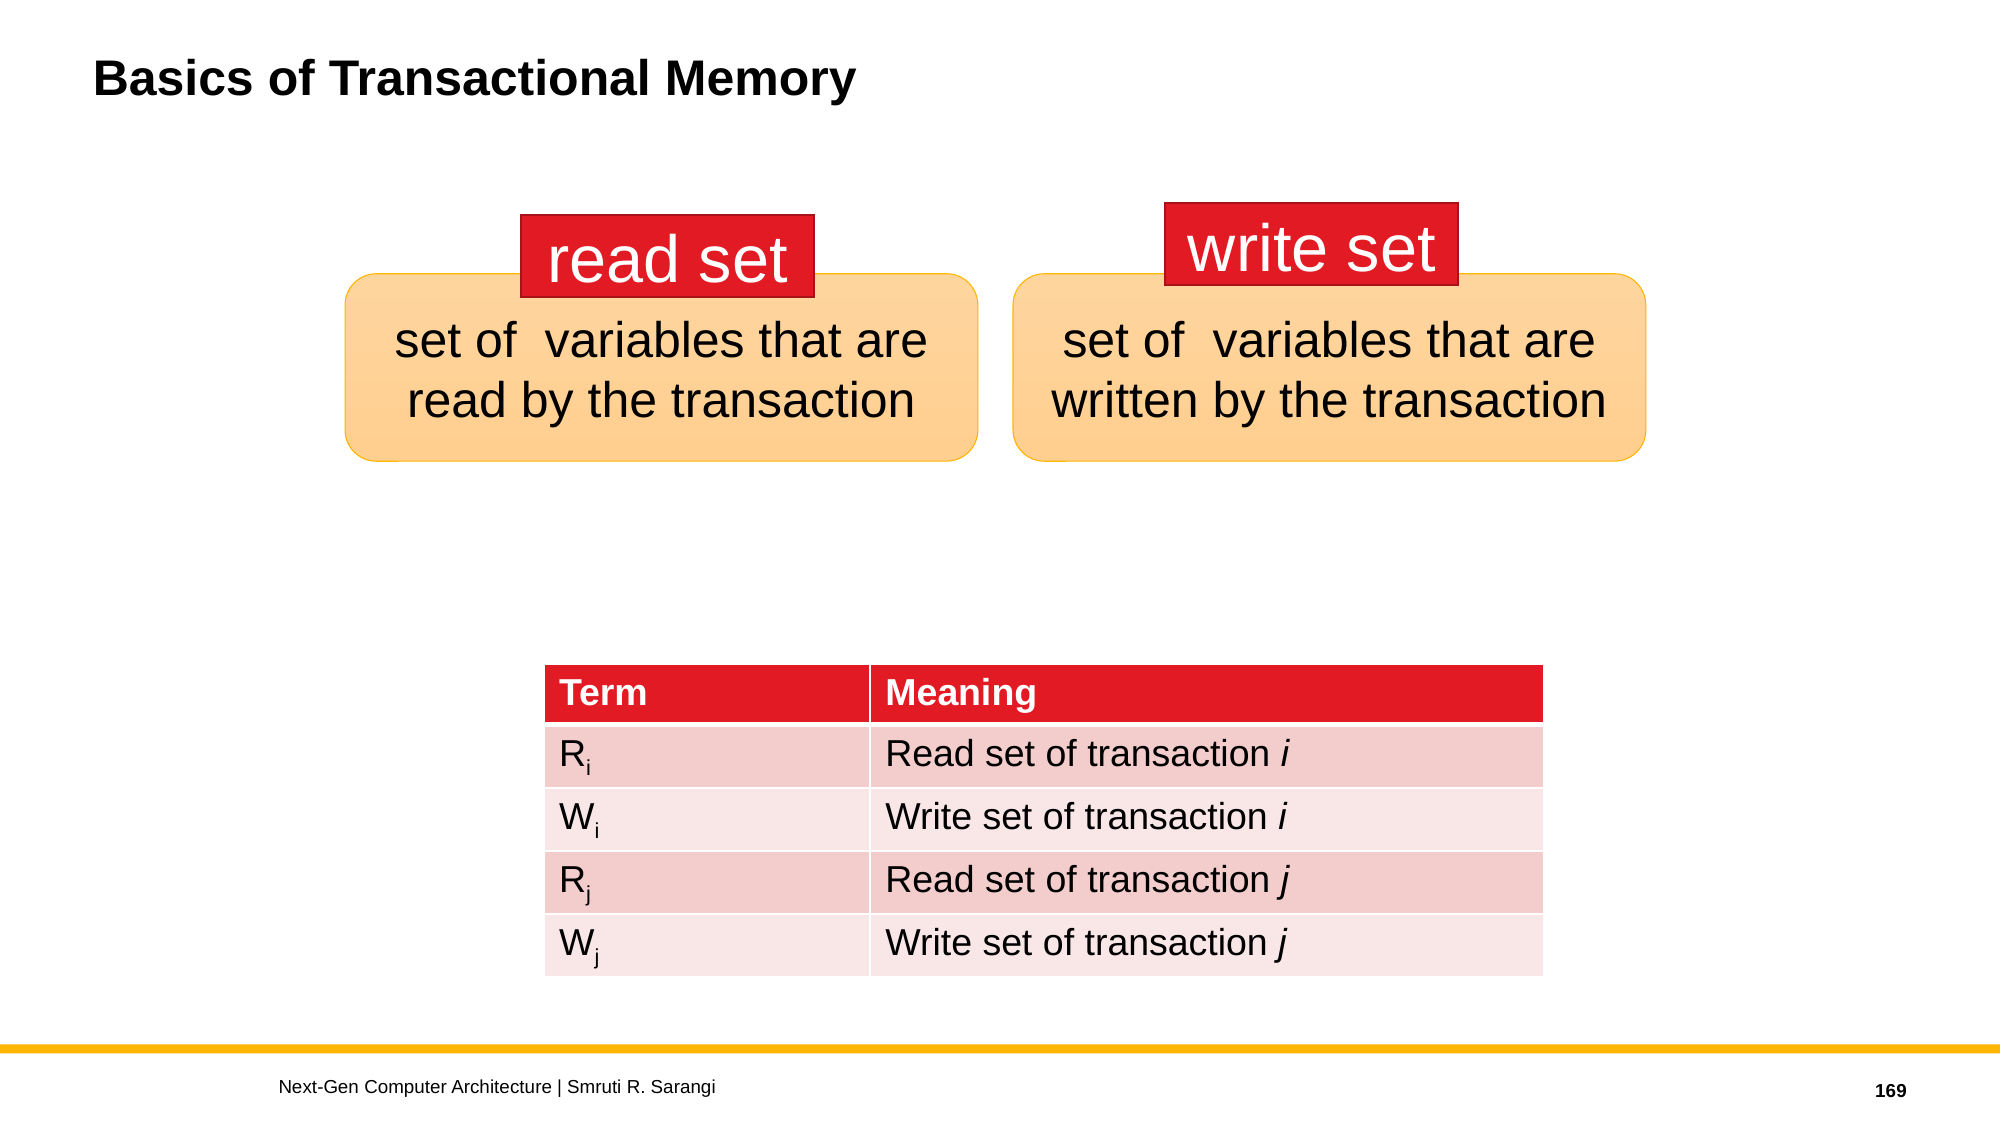

# Basics of Transactional Memory
write set
read set
set of  variables that are
read by the transaction
set of  variables that are
written by the transaction
| Term | Meaning |
| --- | --- |
| Ri | Read set of transaction i |
| Wi | Write set of transaction i |
| Rj | Read set of transaction j |
| Wj | Write set of transaction j |
Next-Gen Computer Architecture | Smruti R. Sarangi
169